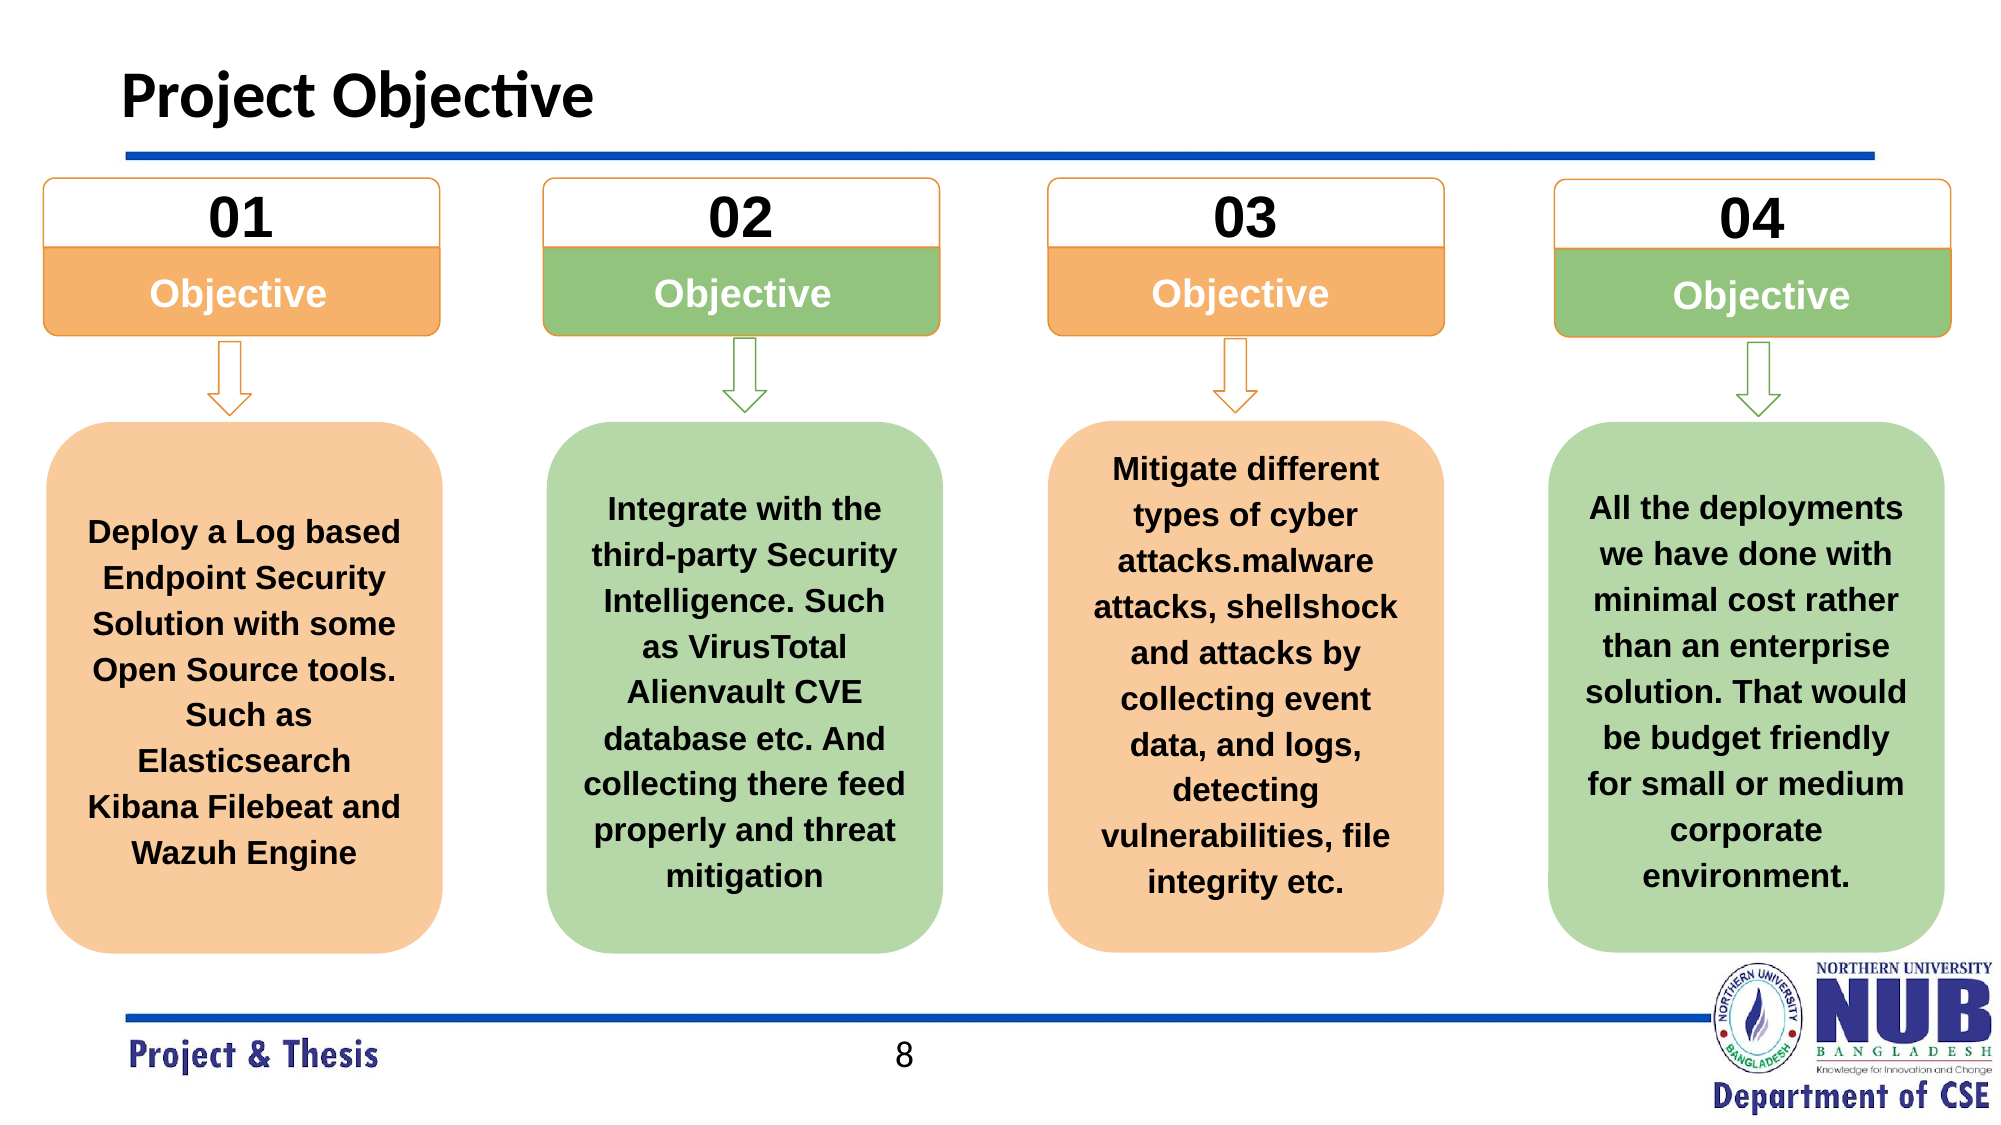

# Project Objective
01
02
03
04

Objective
Objective
Objective
Objective

Mitigate different types of cyber attacks.malware attacks, shellshock and attacks by collecting event data, and logs, detecting vulnerabilities, file integrity etc.

Integrate with the third-party Security Intelligence. Such as VirusTotal Alienvault CVE database etc. And collecting there feed properly and threat mitigation
Deploy a Log based Endpoint Security Solution with some Open Source tools.
 Such as Elasticsearch Kibana Filebeat and Wazuh Engine
All the deployments we have done with minimal cost rather than an enterprise solution. That would be budget friendly for small or medium corporate environment.
8